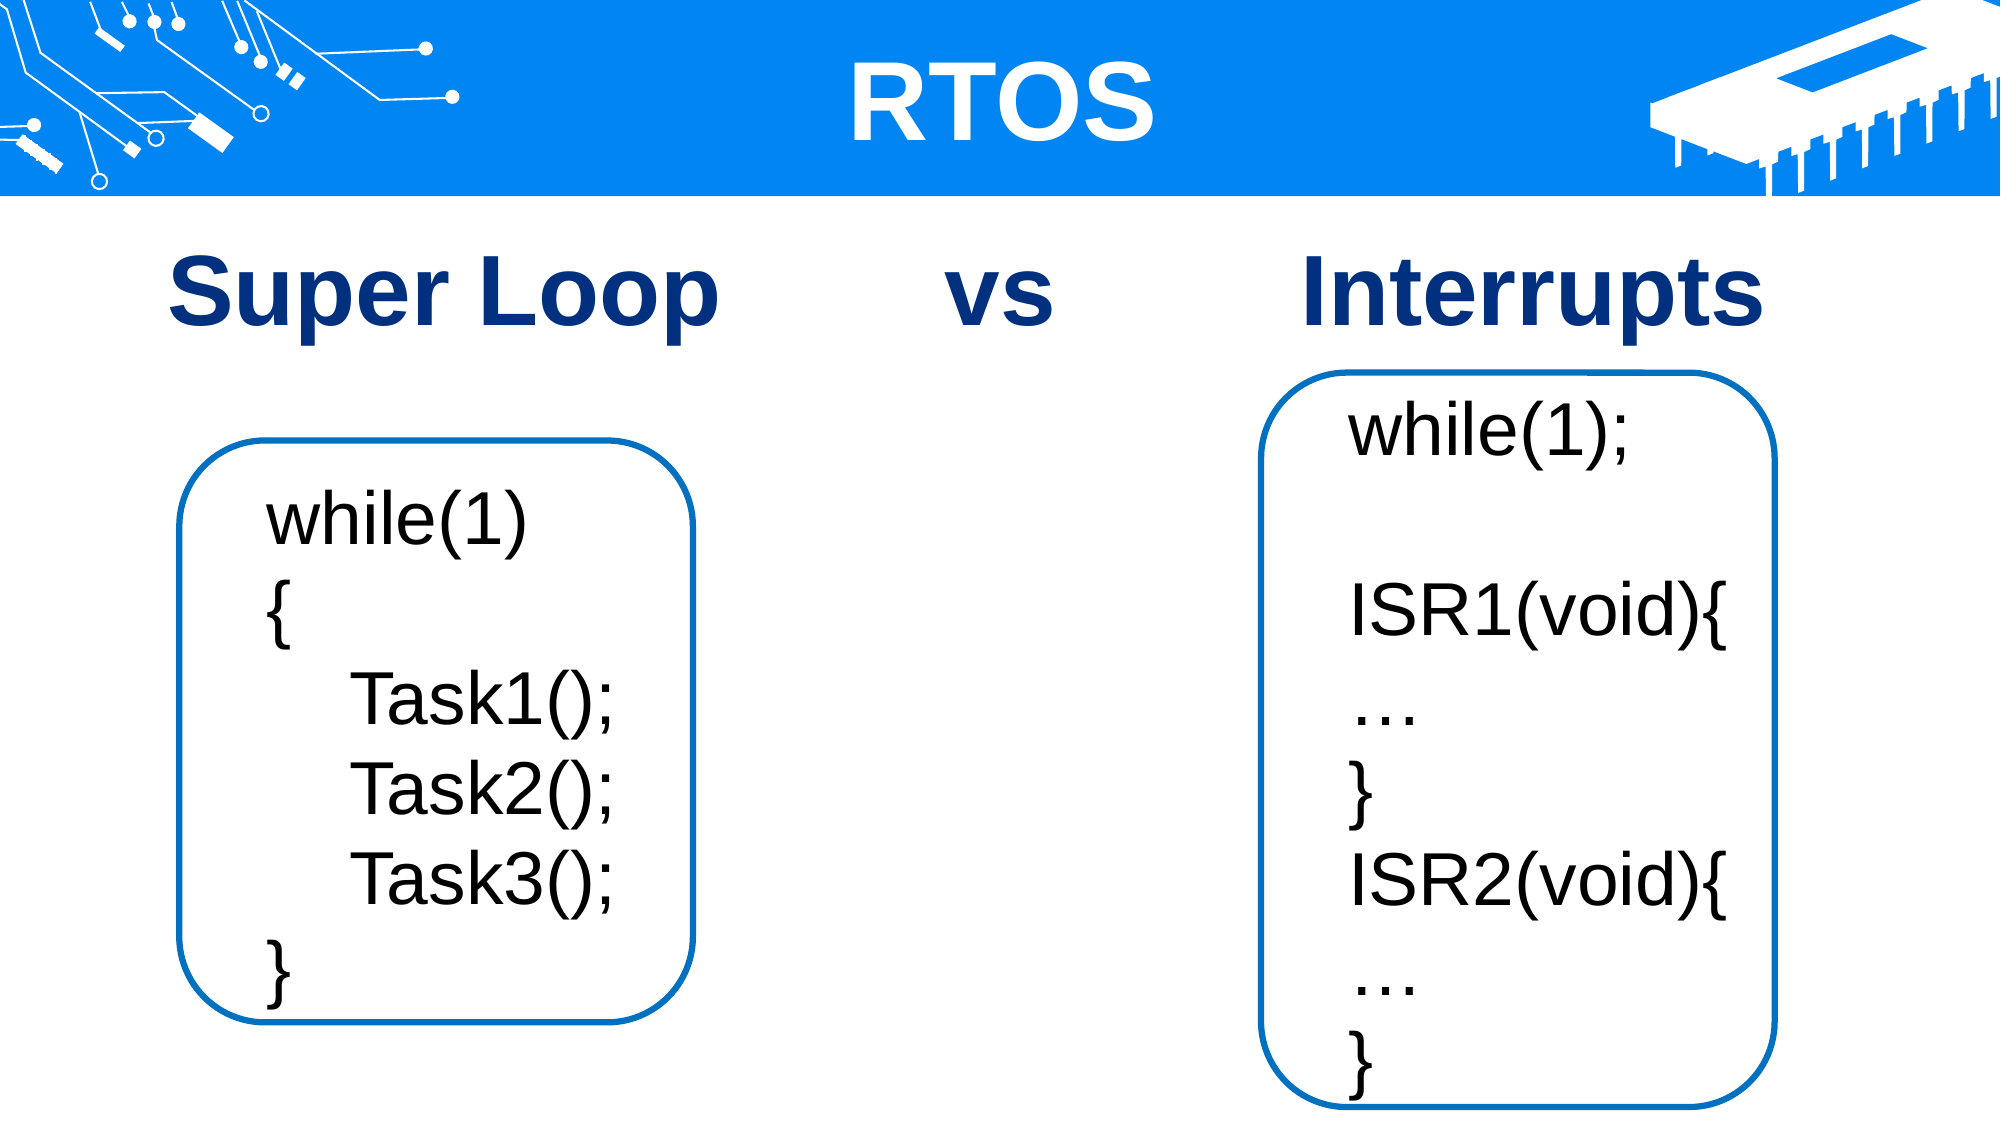

RTOS
	Super Loop		 vs 	   Interrupts

while(1);

ISR1(void){
…
}
ISR2(void){
…
}

while(1)
{
    Task1();
    Task2();
    Task3();
}